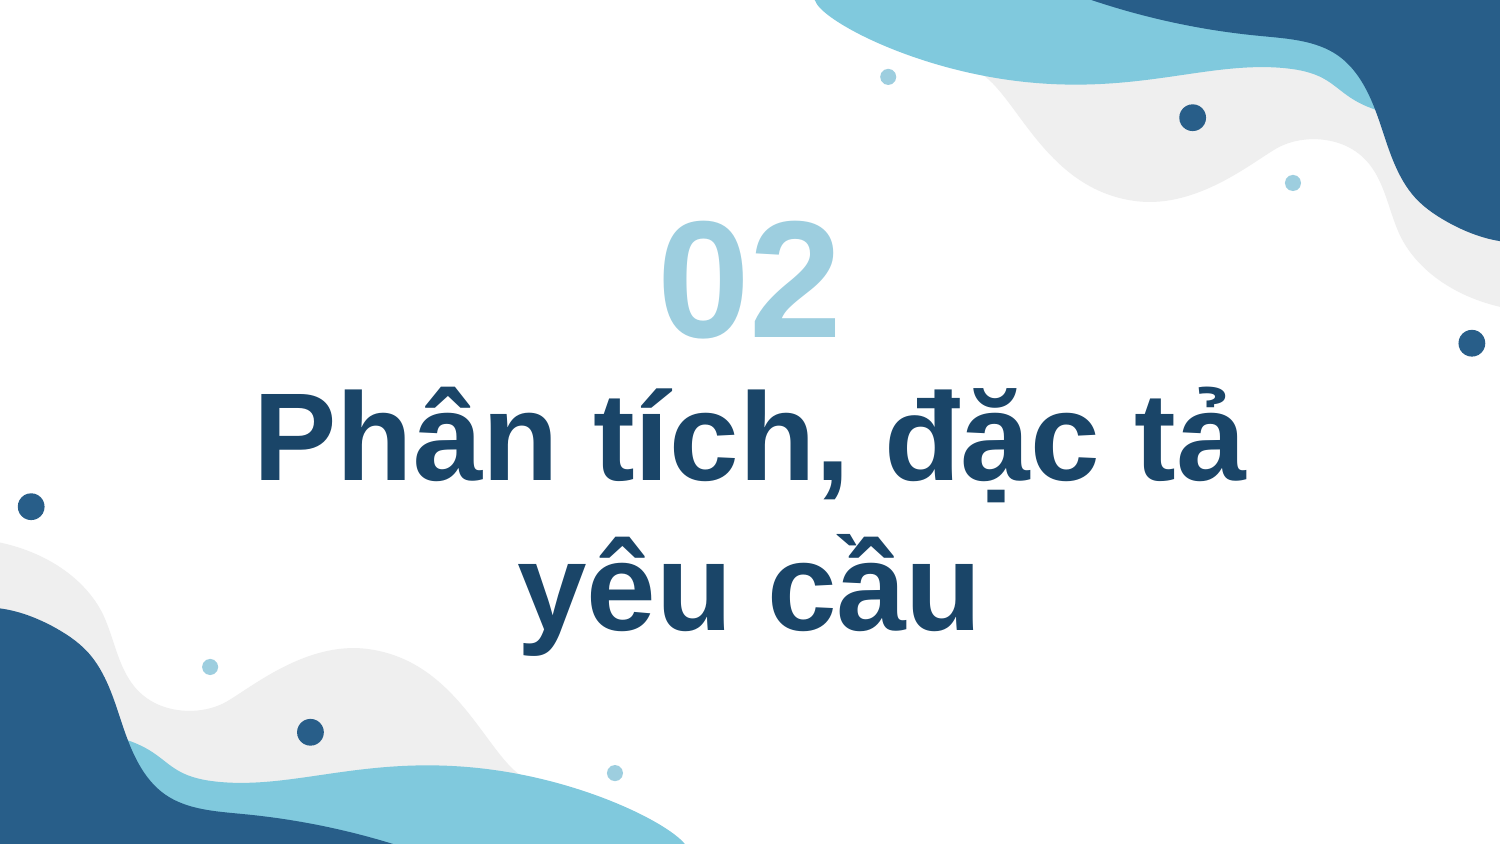

02
# Phân tích, đặc tả yêu cầu